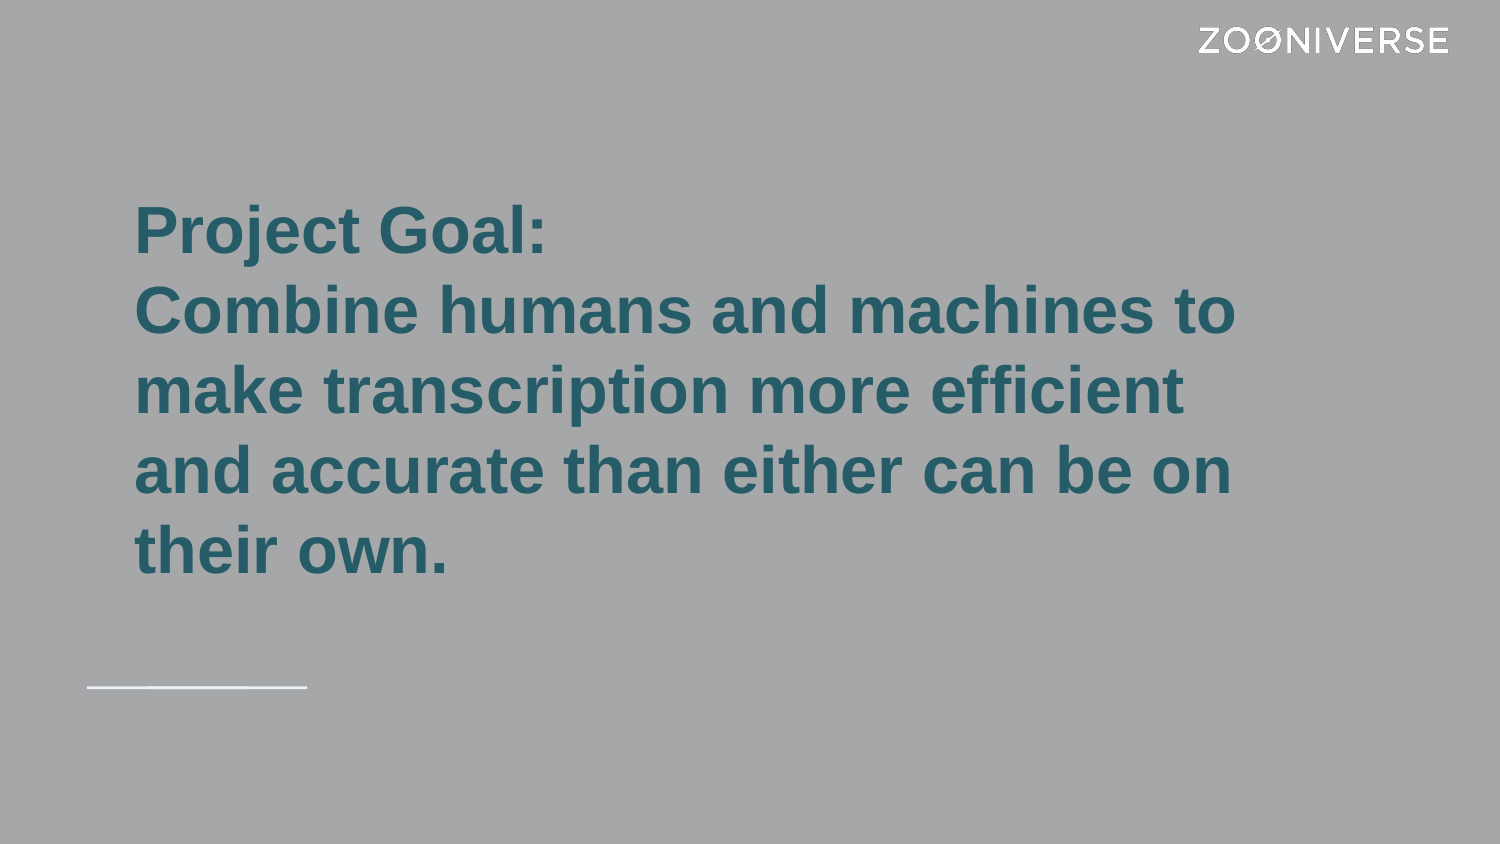

# Project Goal: Combine humans and machines to make transcription more efficient and accurate than either can be on their own.